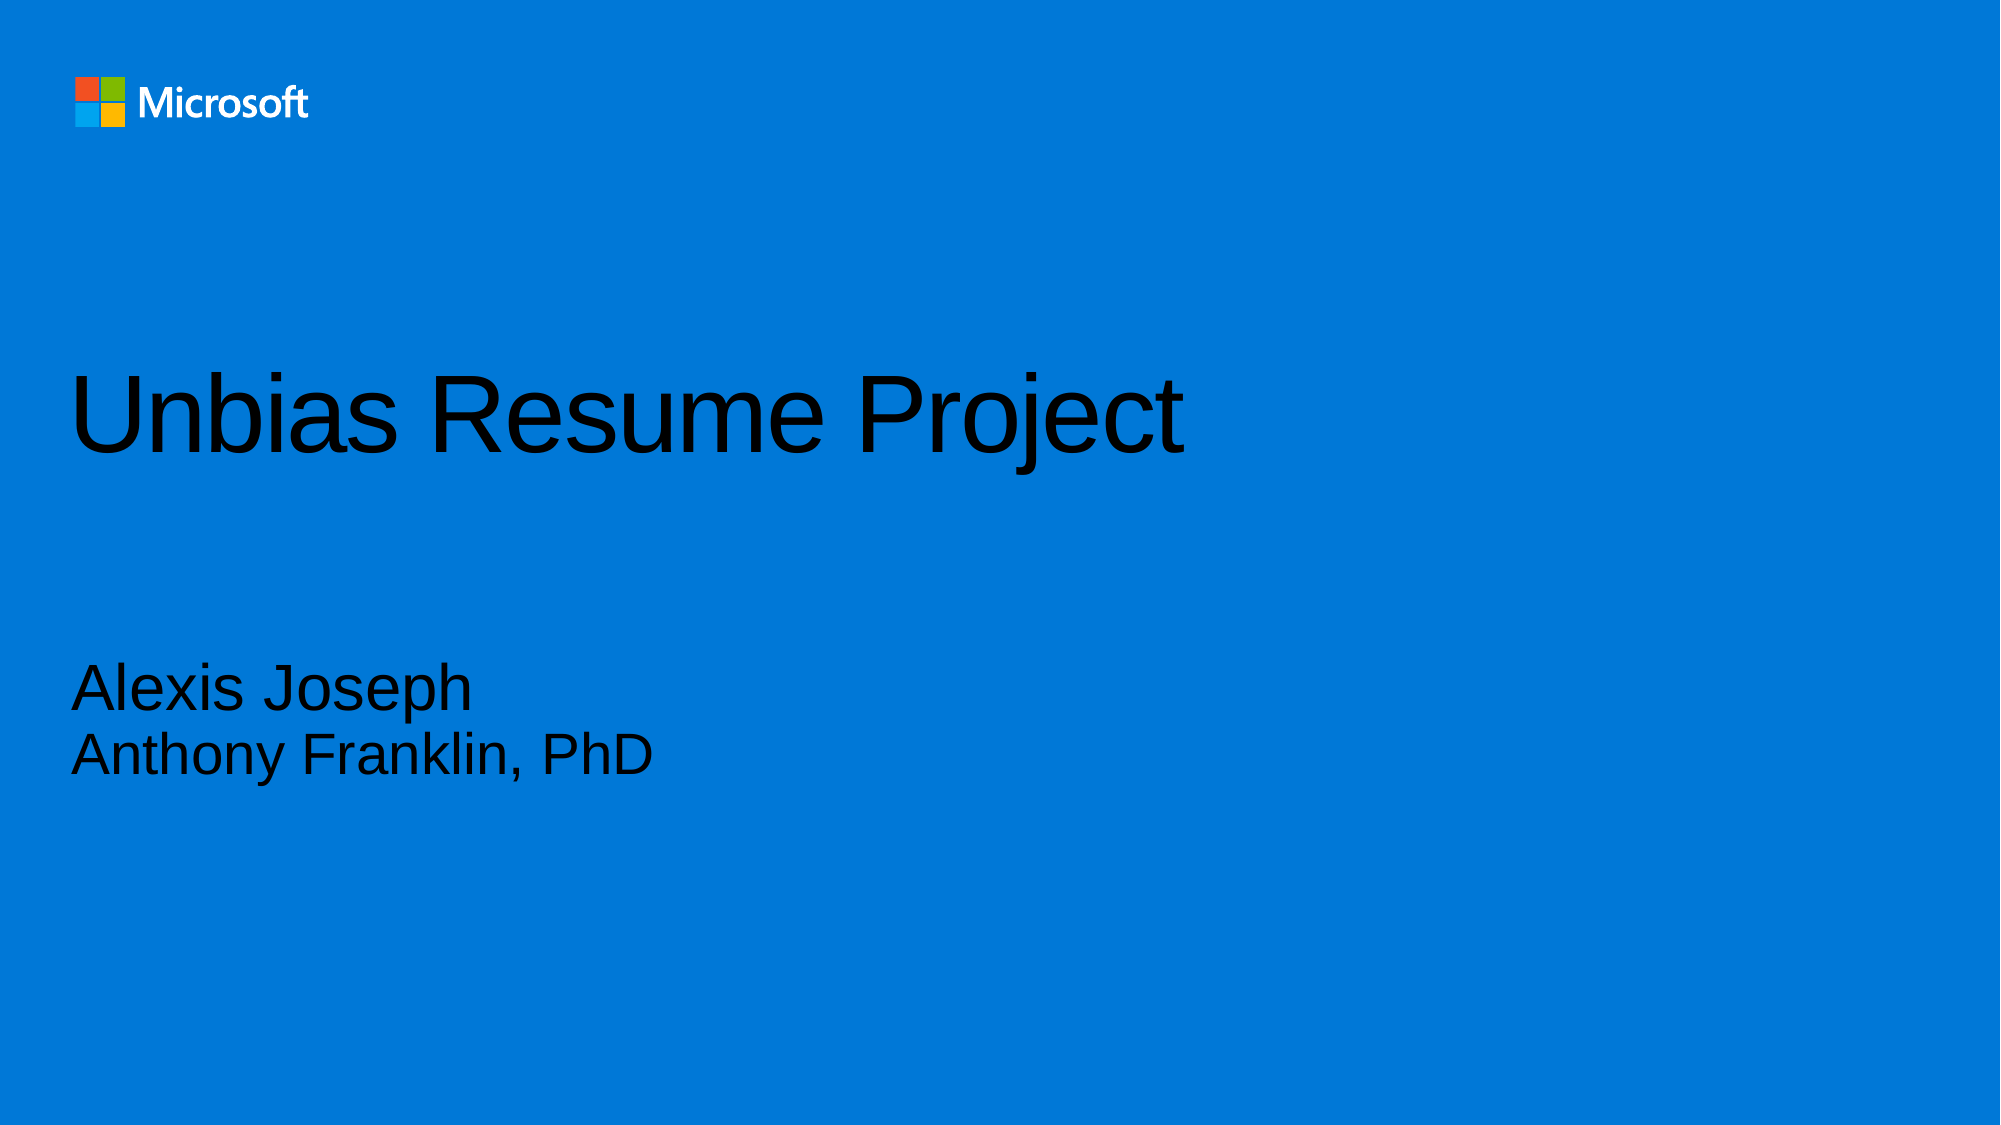

# Unbias Resume Project
Alexis Joseph
Anthony Franklin, PhD